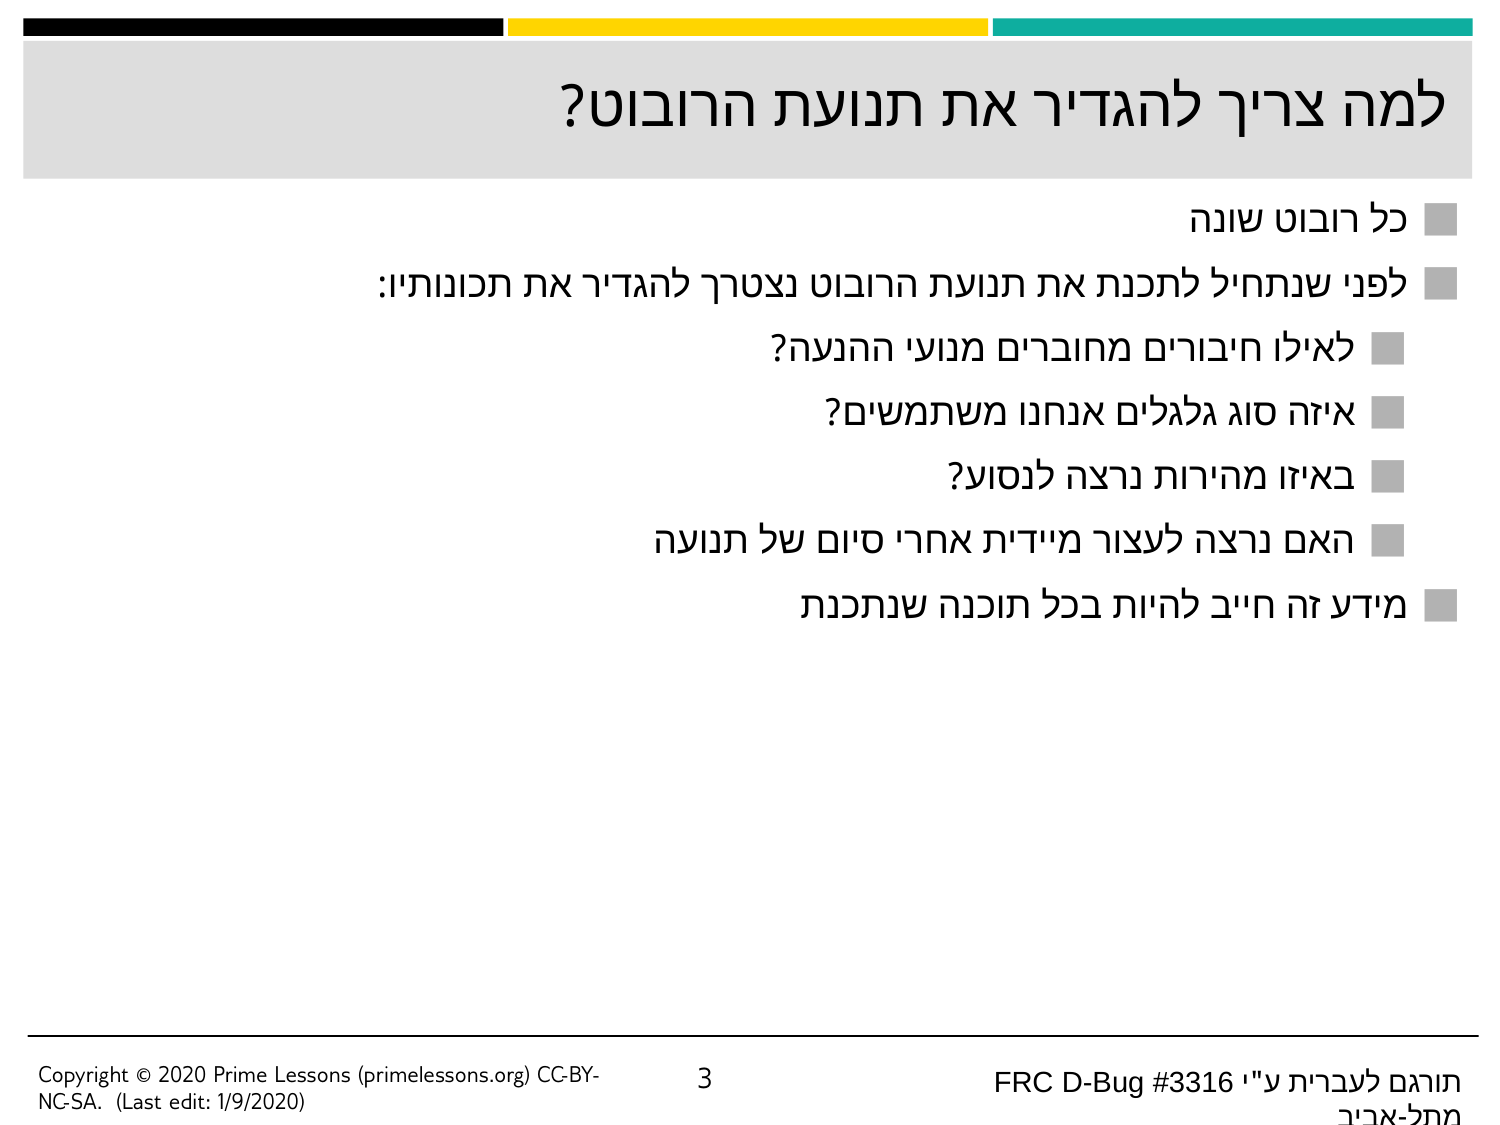

# למה צריך להגדיר את תנועת הרובוט?
כל רובוט שונה
לפני שנתחיל לתכנת את תנועת הרובוט נצטרך להגדיר את תכונותיו:
לאילו חיבורים מחוברים מנועי ההנעה?
איזה סוג גלגלים אנחנו משתמשים?
באיזו מהירות נרצה לנסוע?
האם נרצה לעצור מיידית אחרי סיום של תנועה
מידע זה חייב להיות בכל תוכנה שנתכנת
Copyright © 2020 Prime Lessons (primelessons.org) CC-BY-NC-SA.  (Last edit: 1/9/2020)
3